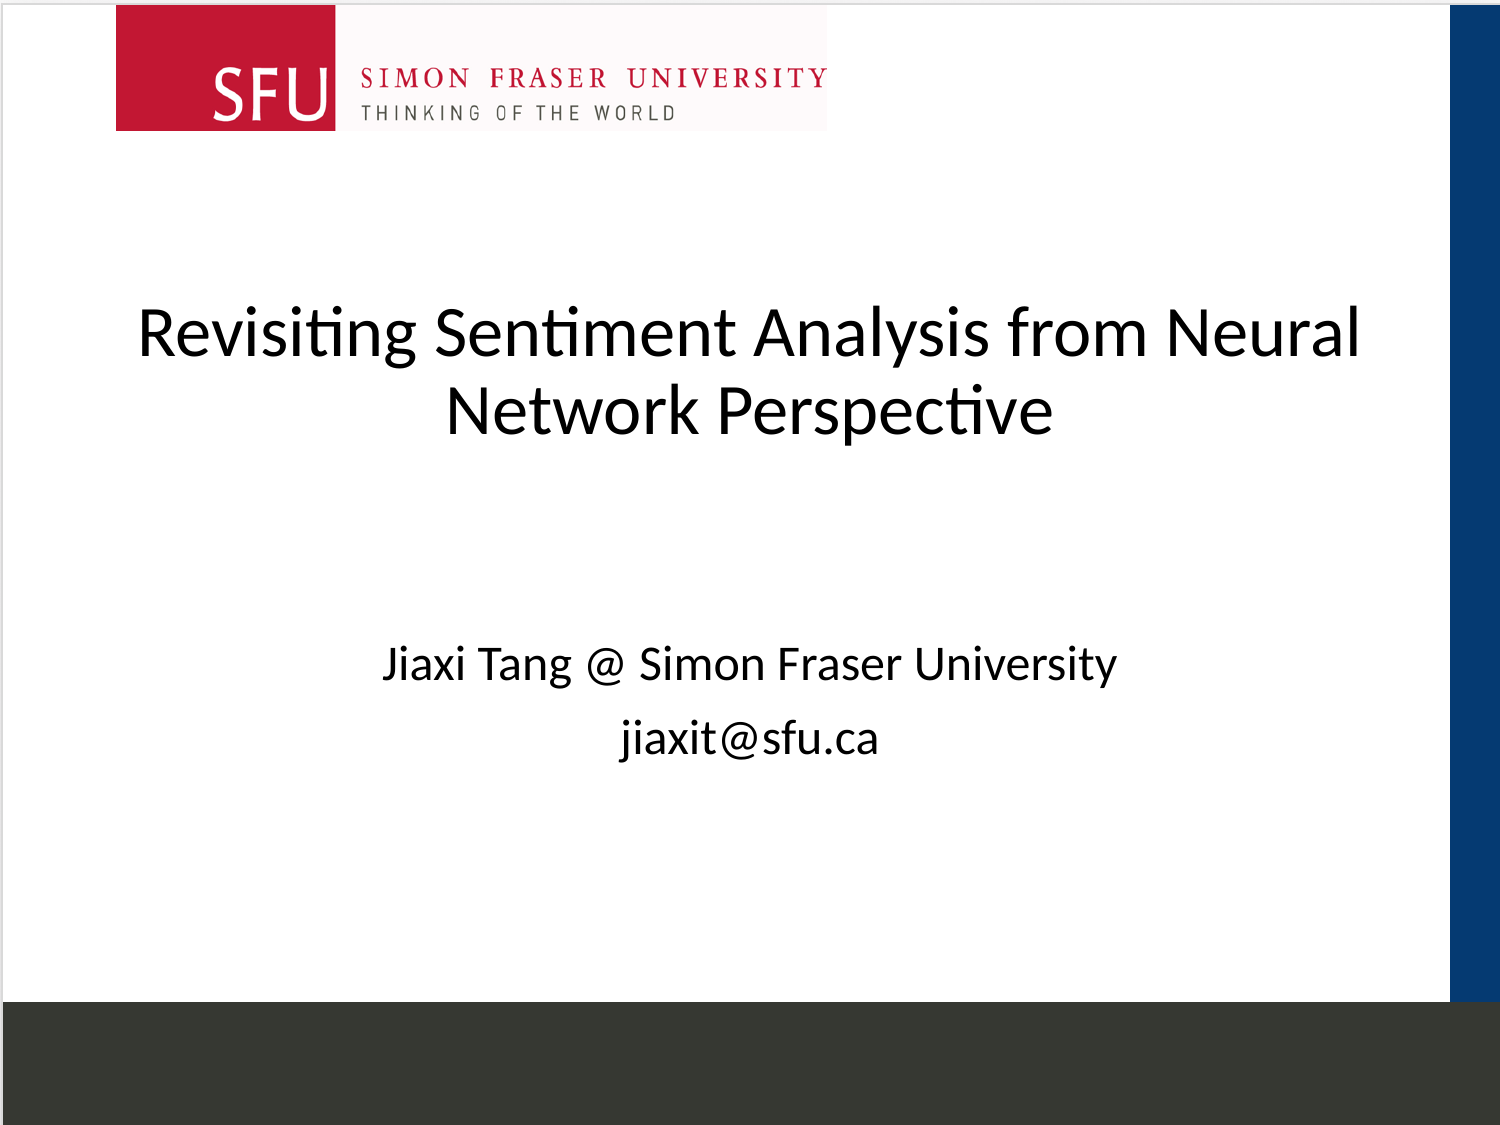

# Revisiting Sentiment Analysis from Neural Network Perspective
Jiaxi Tang @ Simon Fraser University
jiaxit@sfu.ca